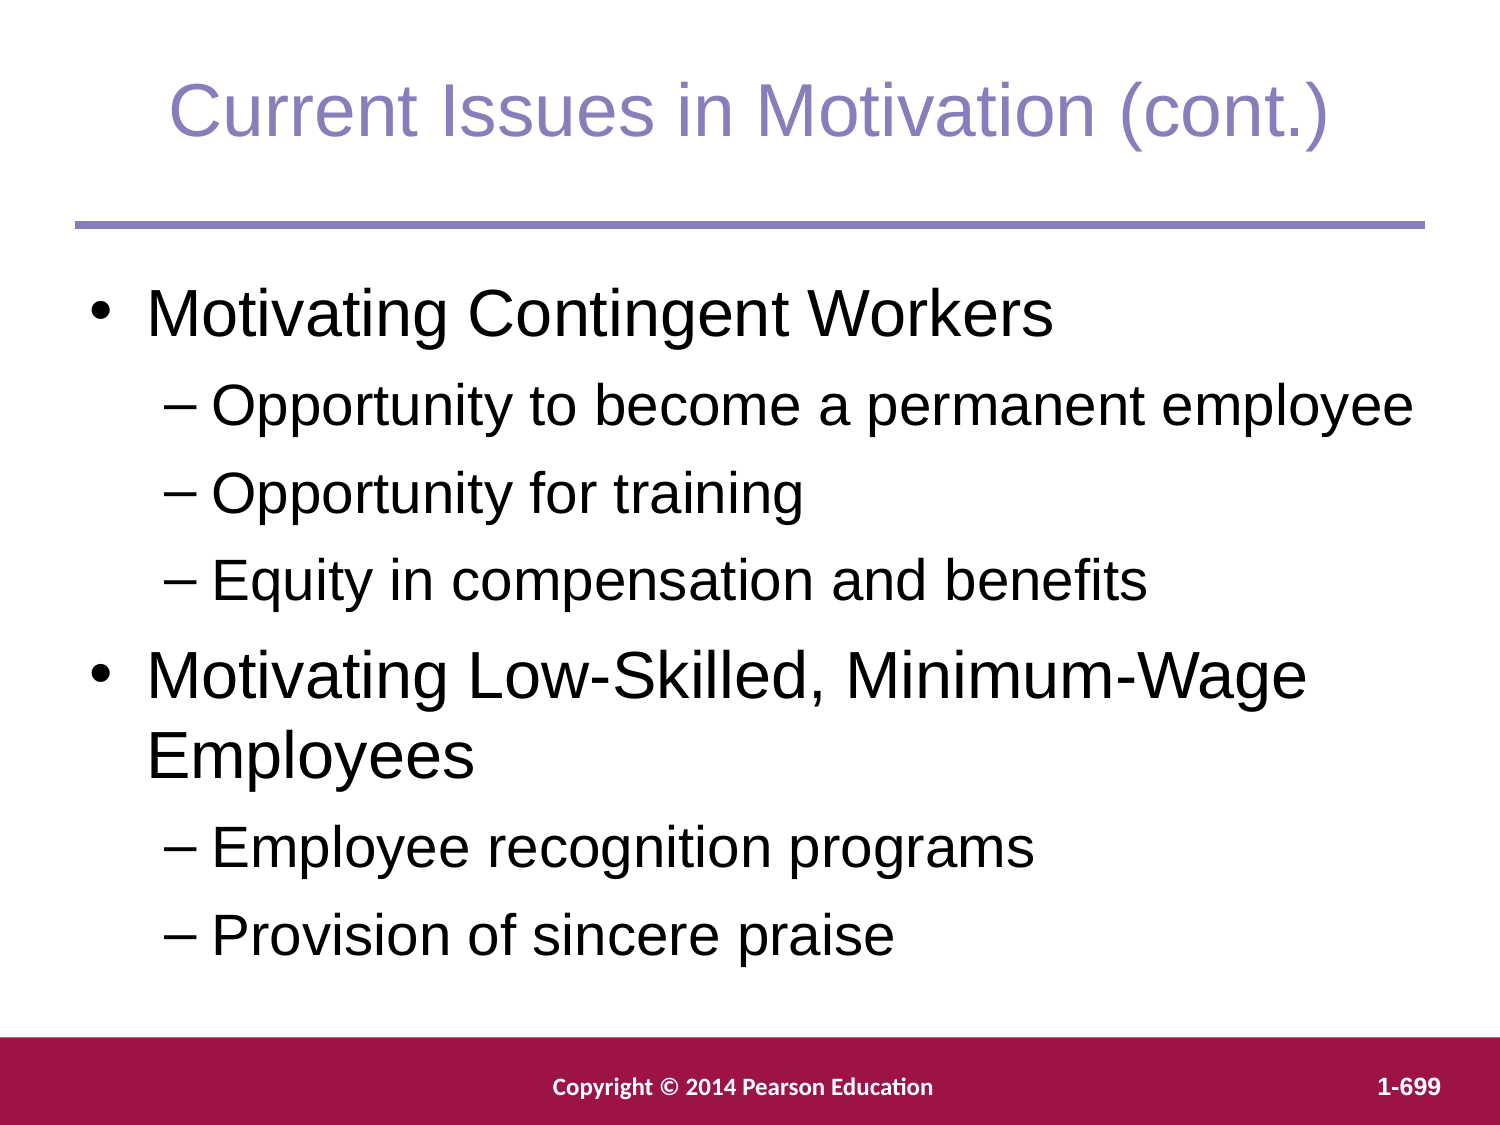

Current Issues in Motivation (cont.)
Motivating Contingent Workers
Opportunity to become a permanent employee
Opportunity for training
Equity in compensation and benefits
Motivating Low-Skilled, Minimum-Wage Employees
Employee recognition programs
Provision of sincere praise